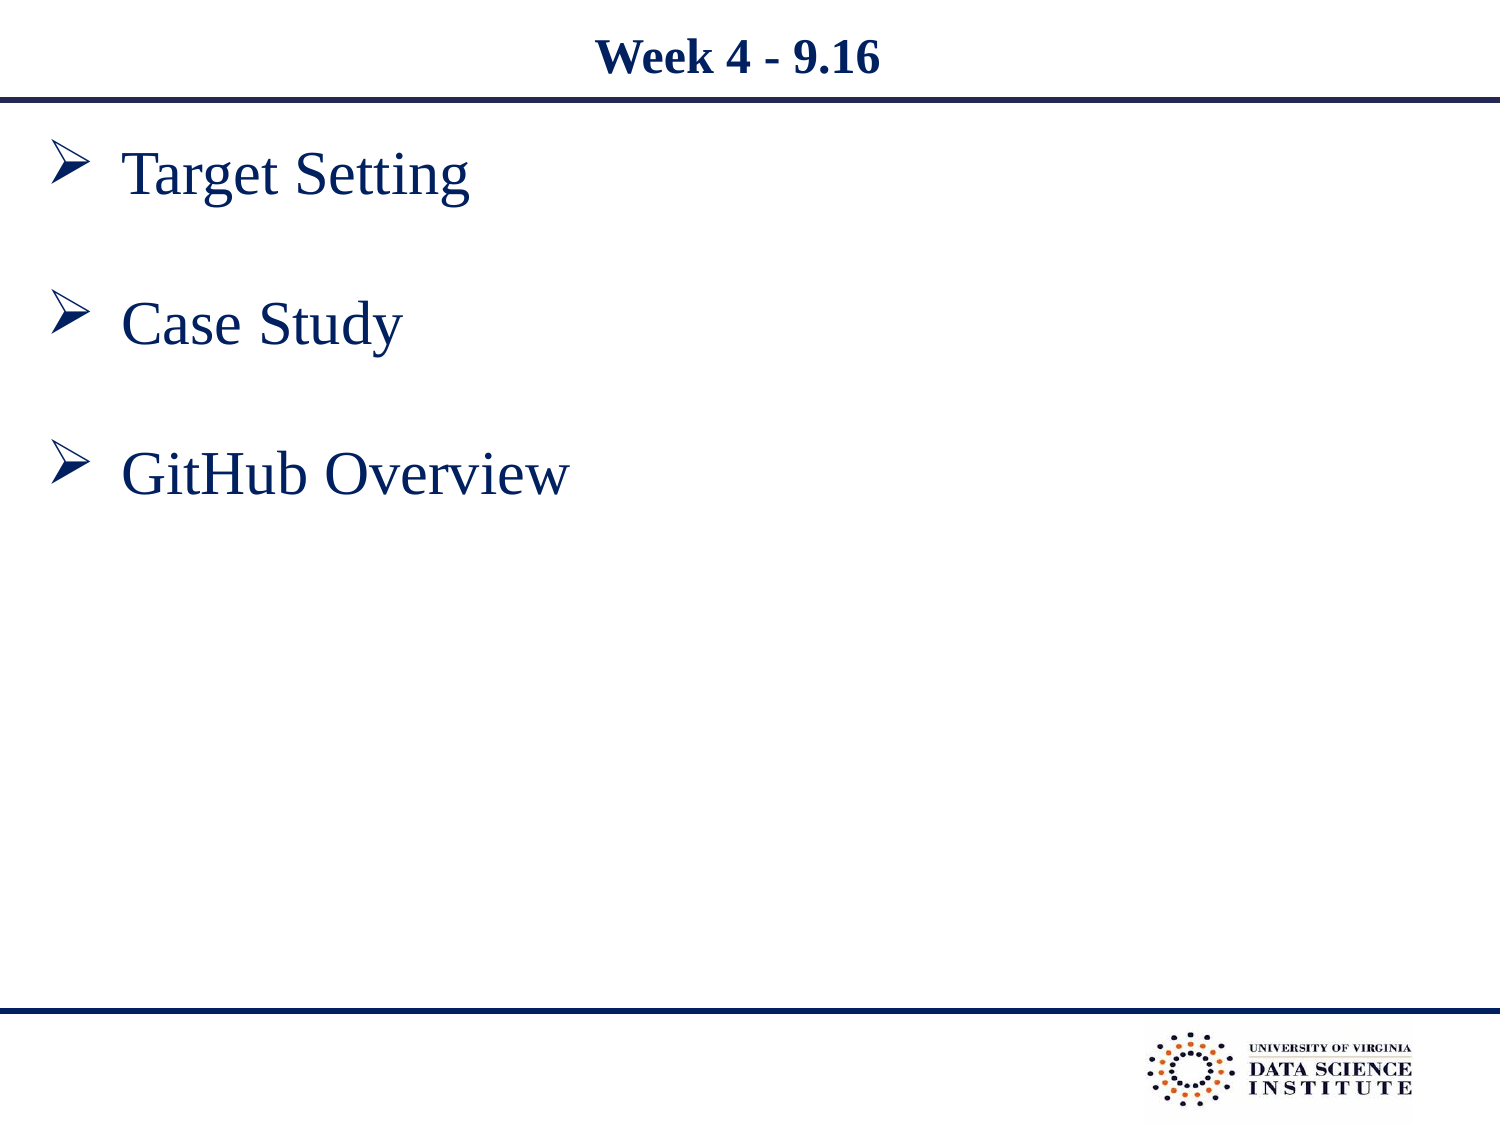

# Week 4 - 9.16
Target Setting

Case Study

GitHub Overview